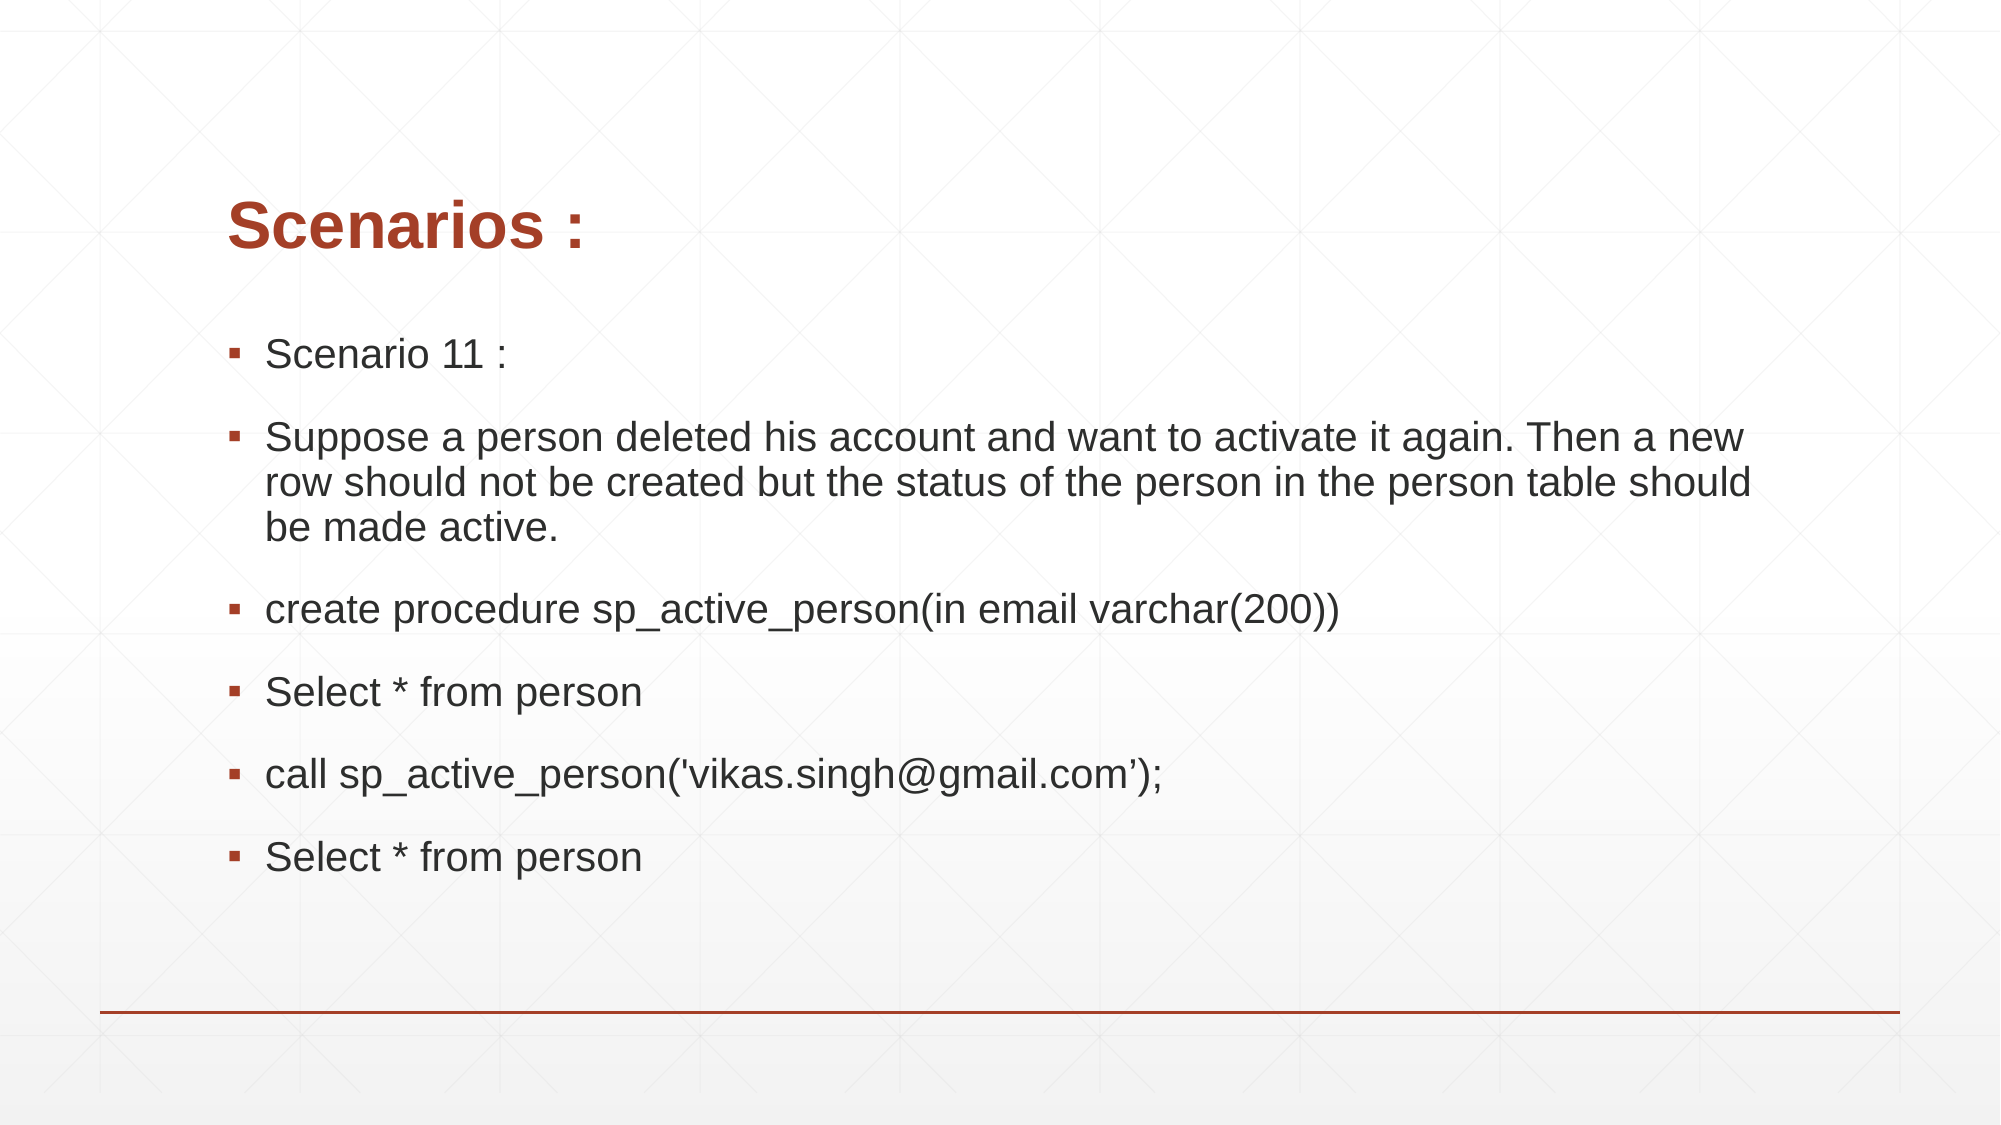

# Scenarios :
Scenario 11 :
Suppose a person deleted his account and want to activate it again. Then a new row should not be created but the status of the person in the person table should be made active.
create procedure sp_active_person(in email varchar(200))
Select * from person
call sp_active_person('vikas.singh@gmail.com’);
Select * from person